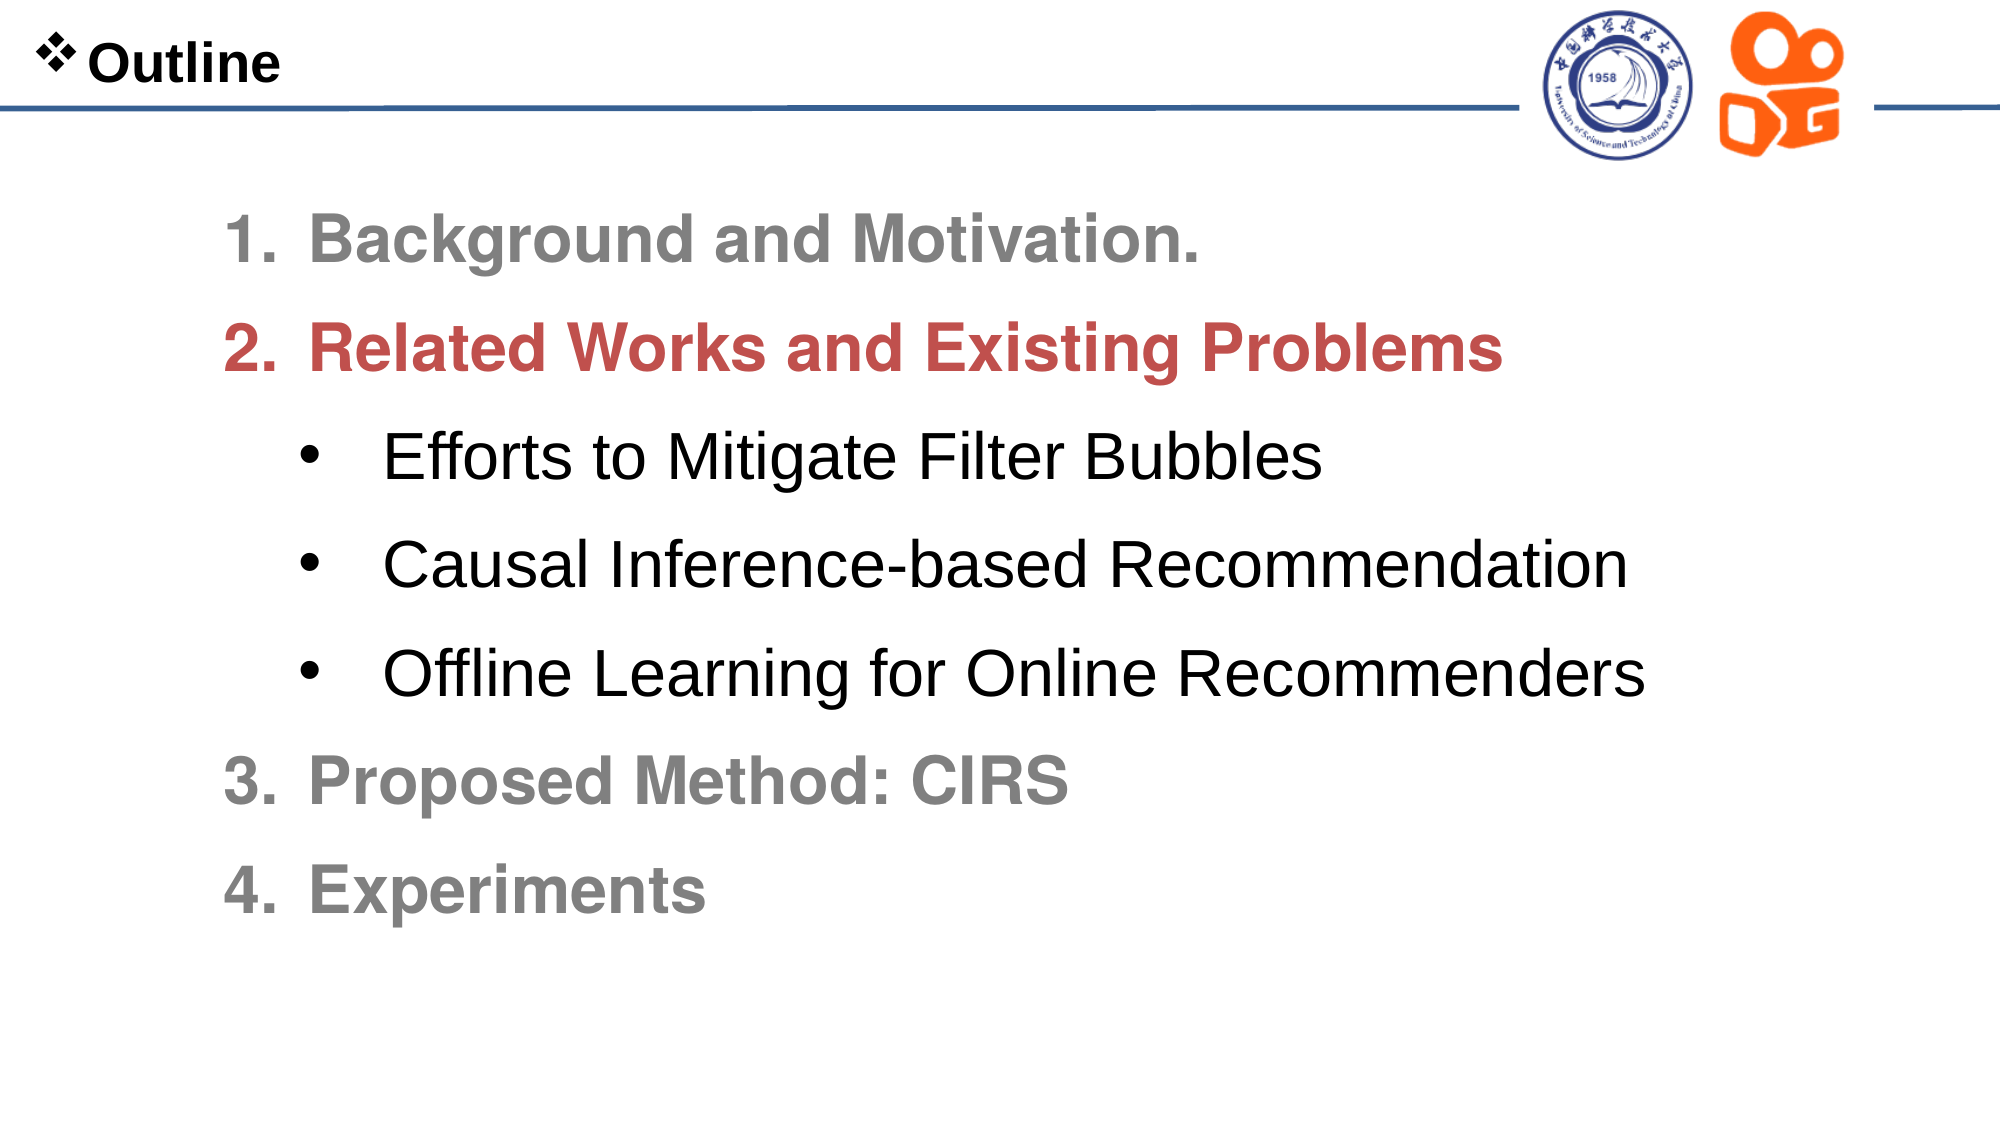

Outline
Background and Motivation.
Related Works and Existing Problems
Efforts to Mitigate Filter Bubbles
Causal Inference-based Recommendation
Offline Learning for Online Recommenders
Proposed Method: CIRS
Experiments